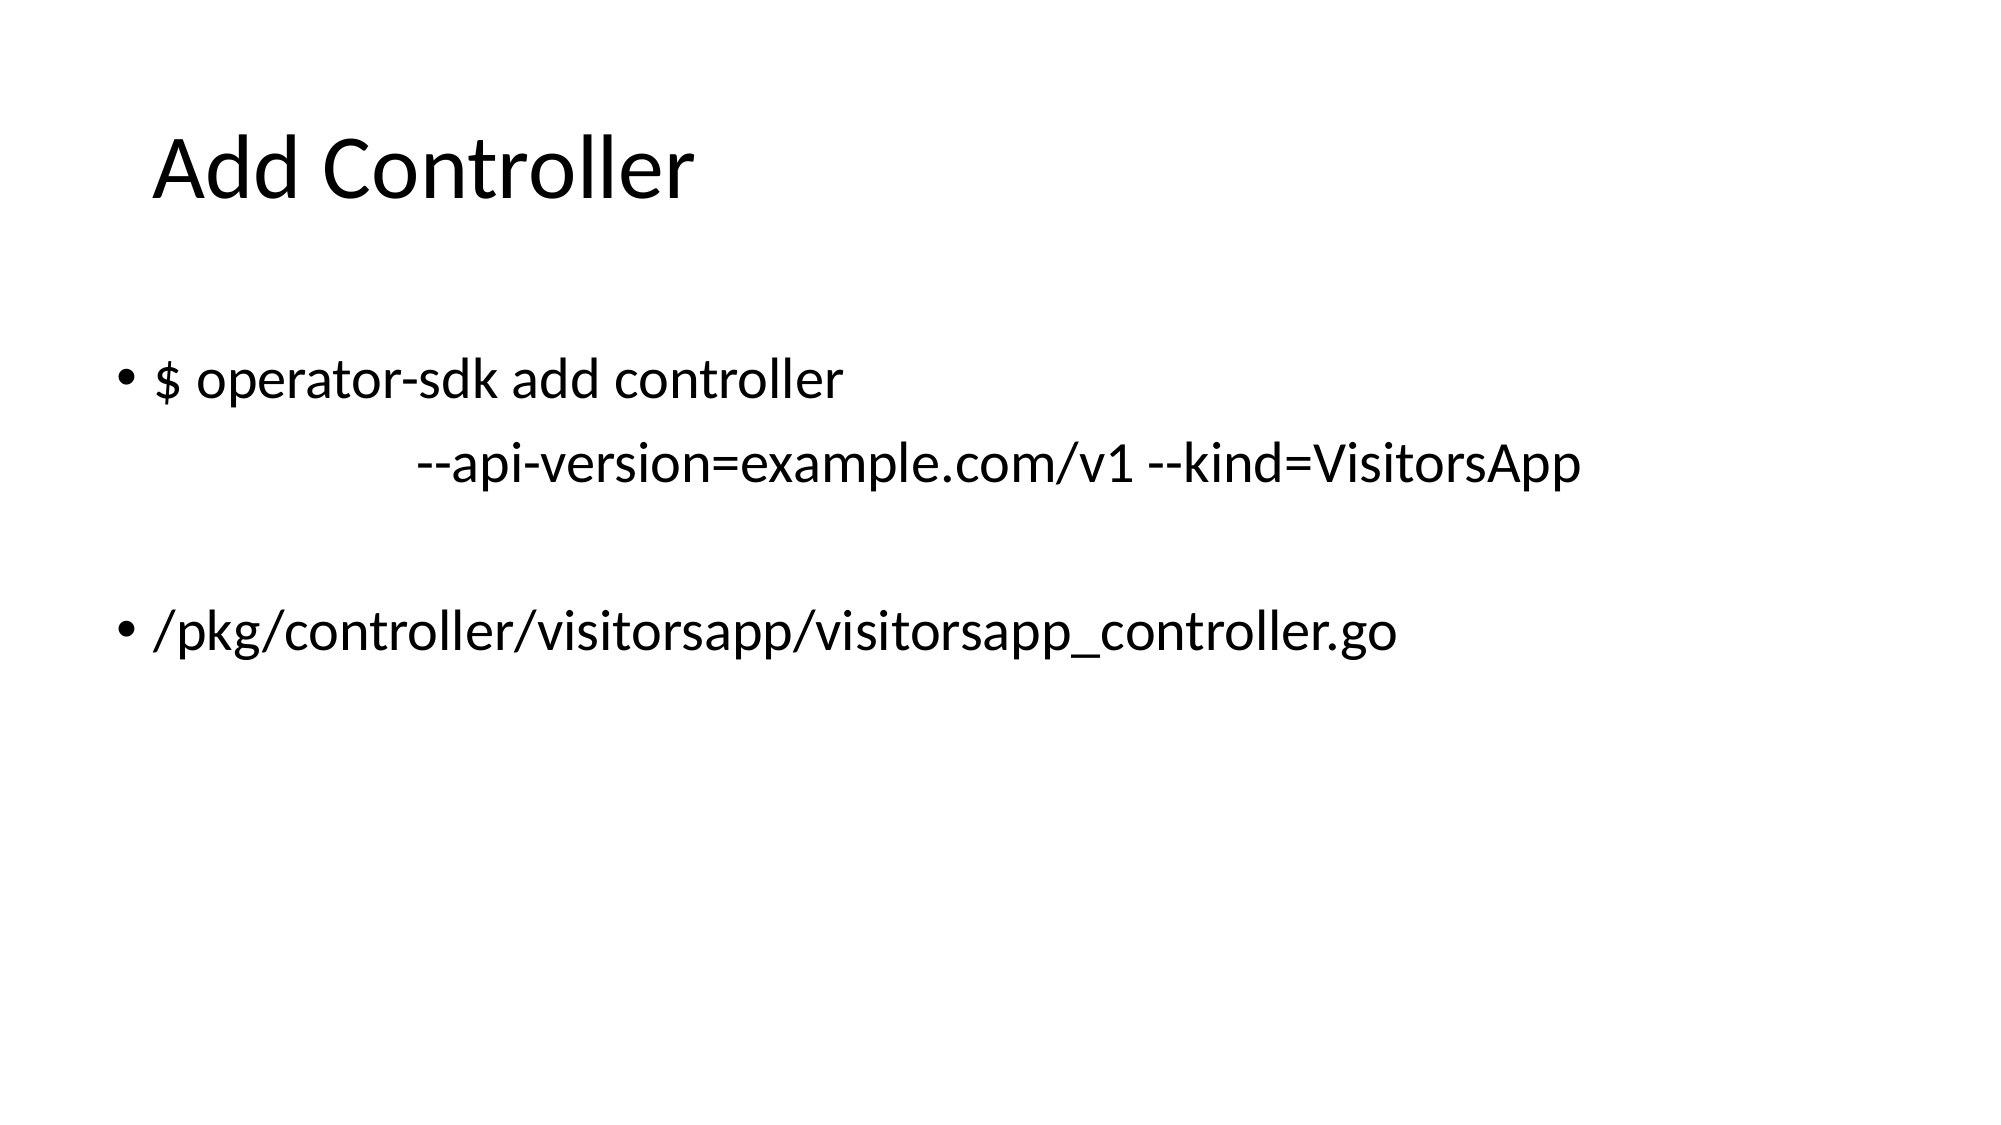

# Add Controller

$ operator-sdk add controller
		--api-version=example.com/v1 --kind=VisitorsApp

/pkg/controller/visitorsapp/visitorsapp_controller.go